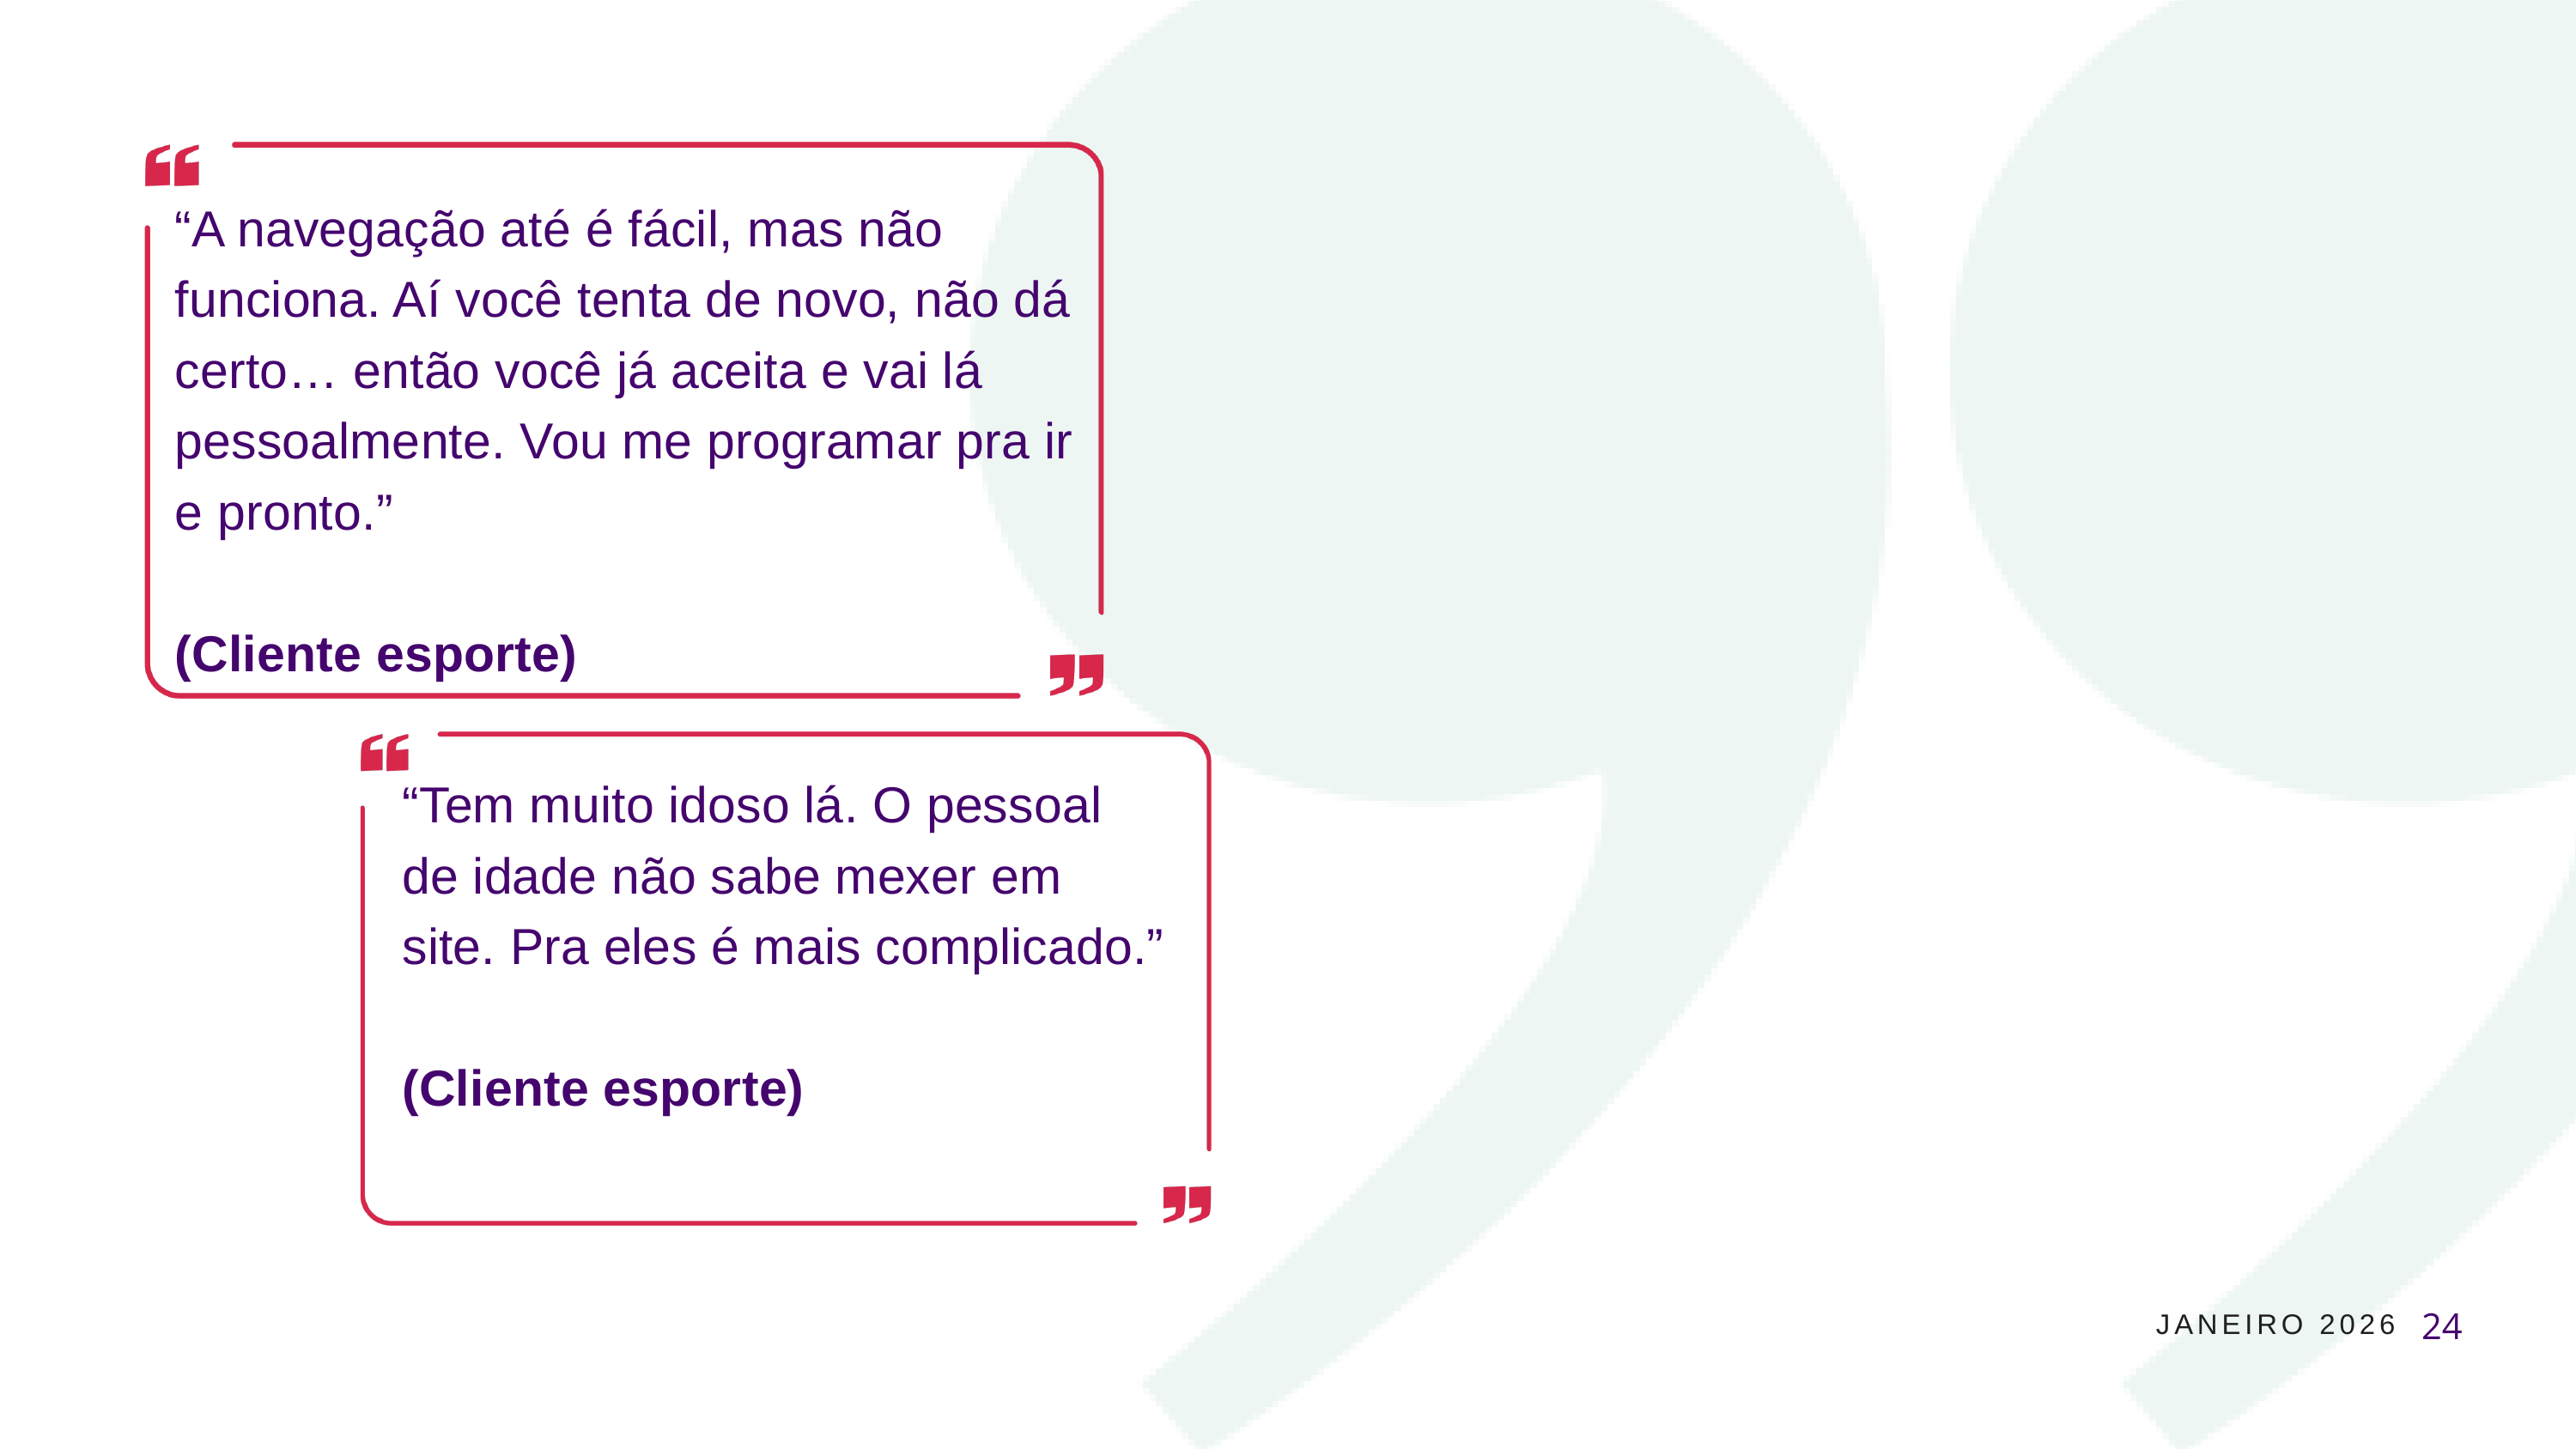

“A navegação até é fácil, mas não funciona. Aí você tenta de novo, não dá certo… então você já aceita e vai lá pessoalmente. Vou me programar pra ir e pronto.”

(Cliente esporte)

“Tem muito idoso lá. O pessoal de idade não sabe mexer em site. Pra eles é mais complicado.”

(Cliente esporte)
24
JANEIRO 2026